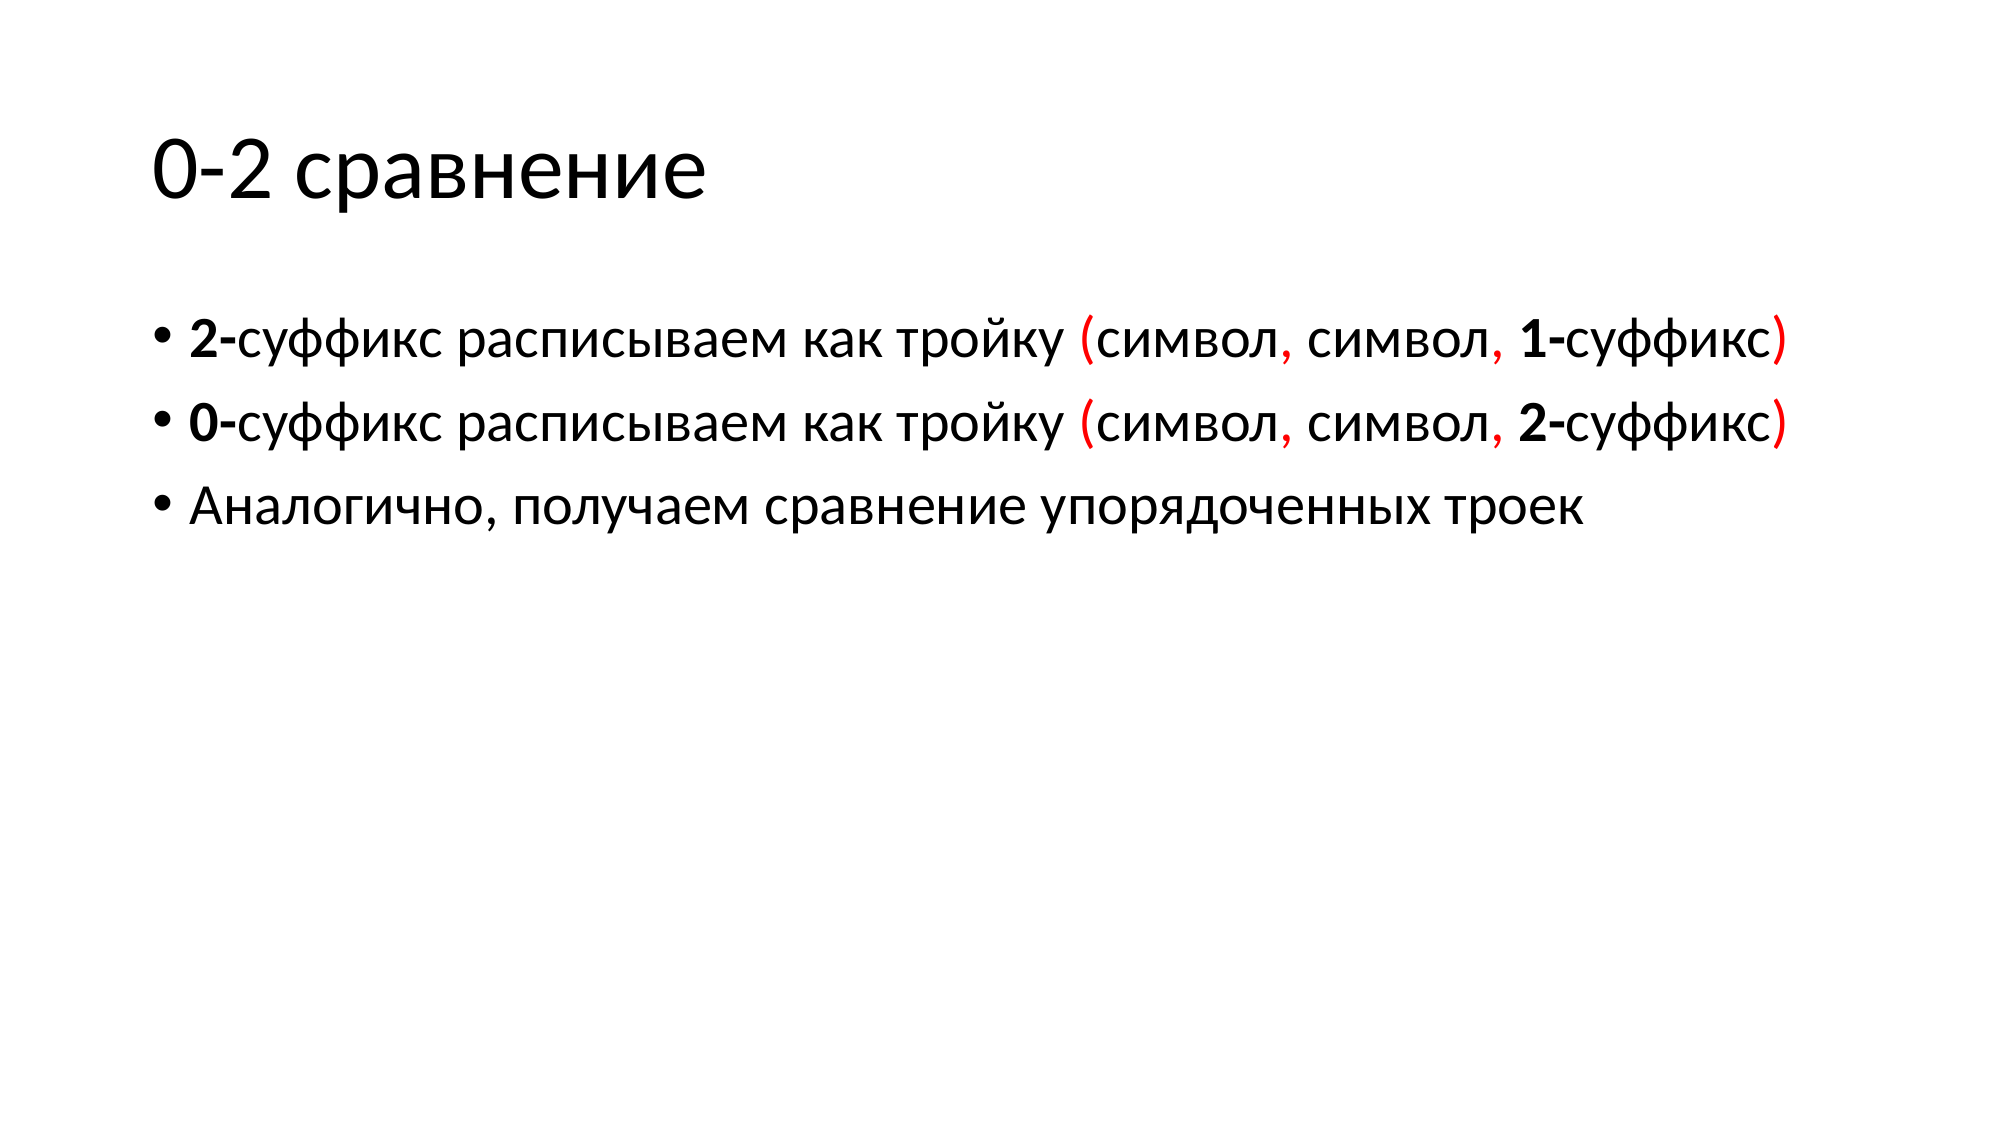

# 0-2 сравнение
2-суффикс расписываем как тройку (символ, символ, 1-суффикс)
0-суффикс расписываем как тройку (символ, символ, 2-суффикс)
Аналогично, получаем сравнение упорядоченных троек